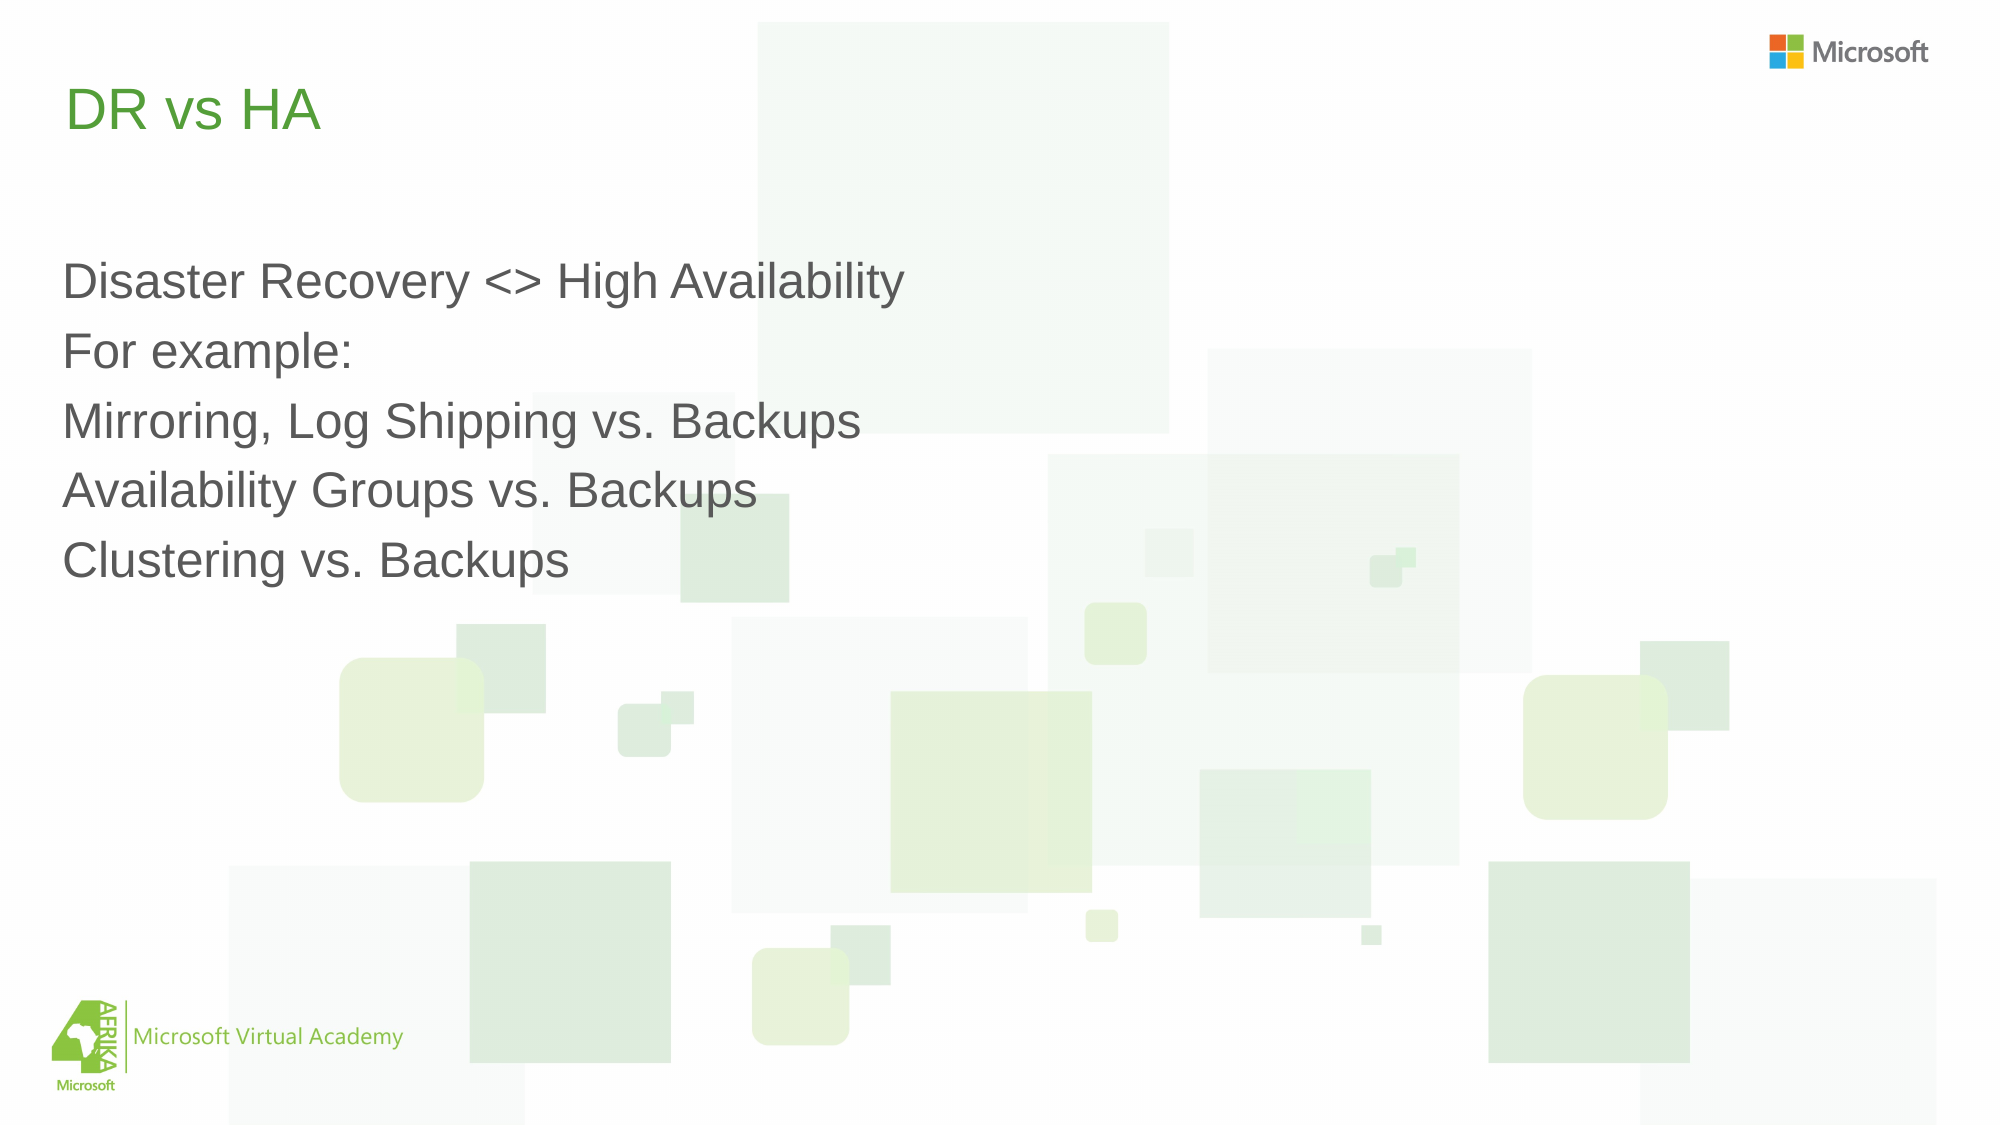

# DR vs HA
Disaster Recovery <> High Availability
For example:
Mirroring, Log Shipping vs. Backups
Availability Groups vs. Backups
Clustering vs. Backups